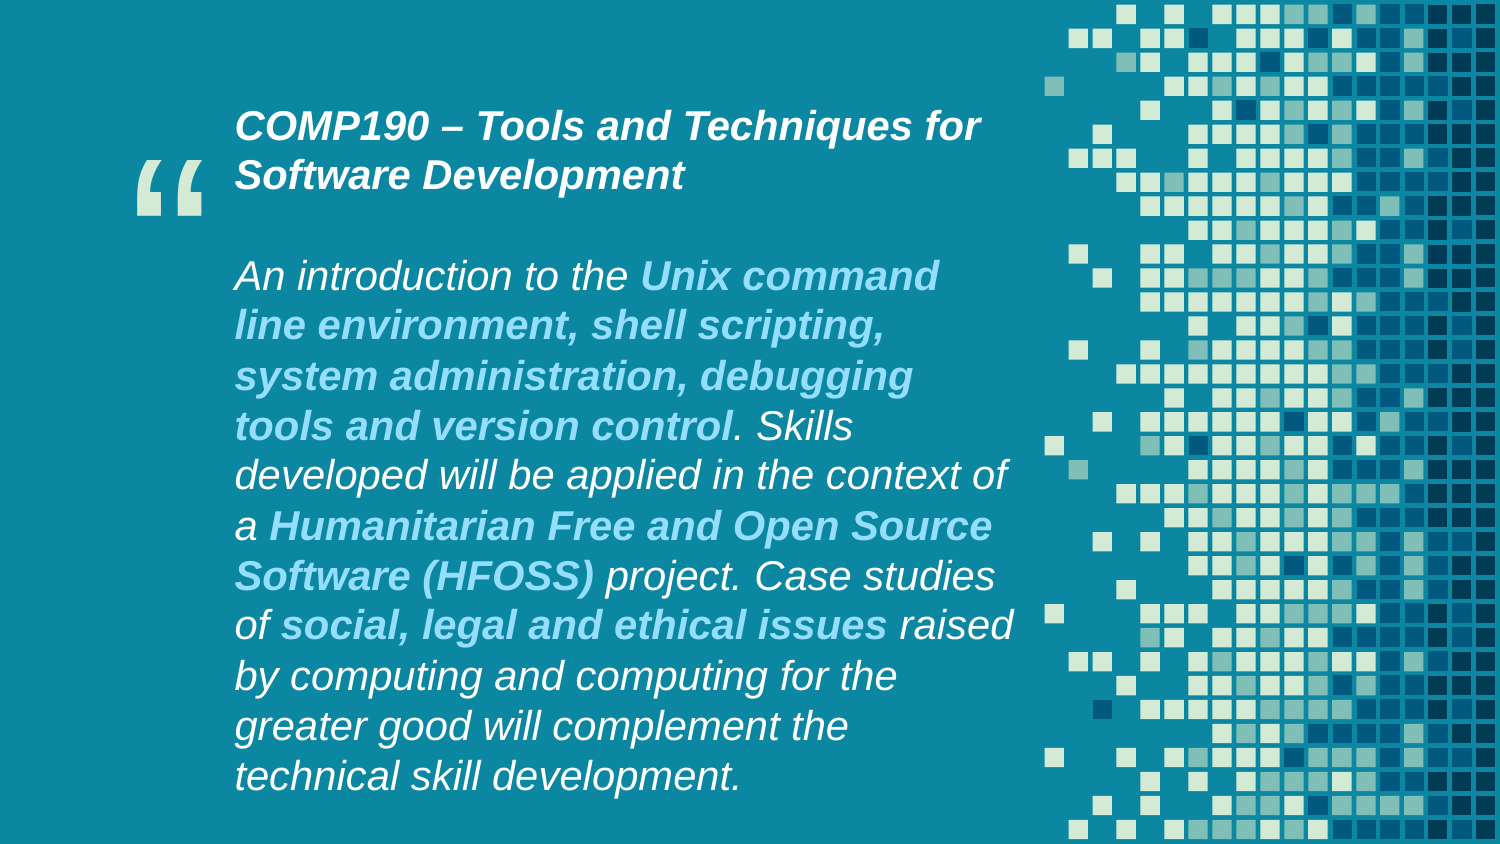

COMP190 – Tools and Techniques for Software Development
An introduction to the Unix command line environment, shell scripting, system administration, debugging tools and version control. Skills developed will be applied in the context of a Humanitarian Free and Open Source Software (HFOSS) project. Case studies of social, legal and ethical issues raised by computing and computing for the greater good will complement the technical skill development.